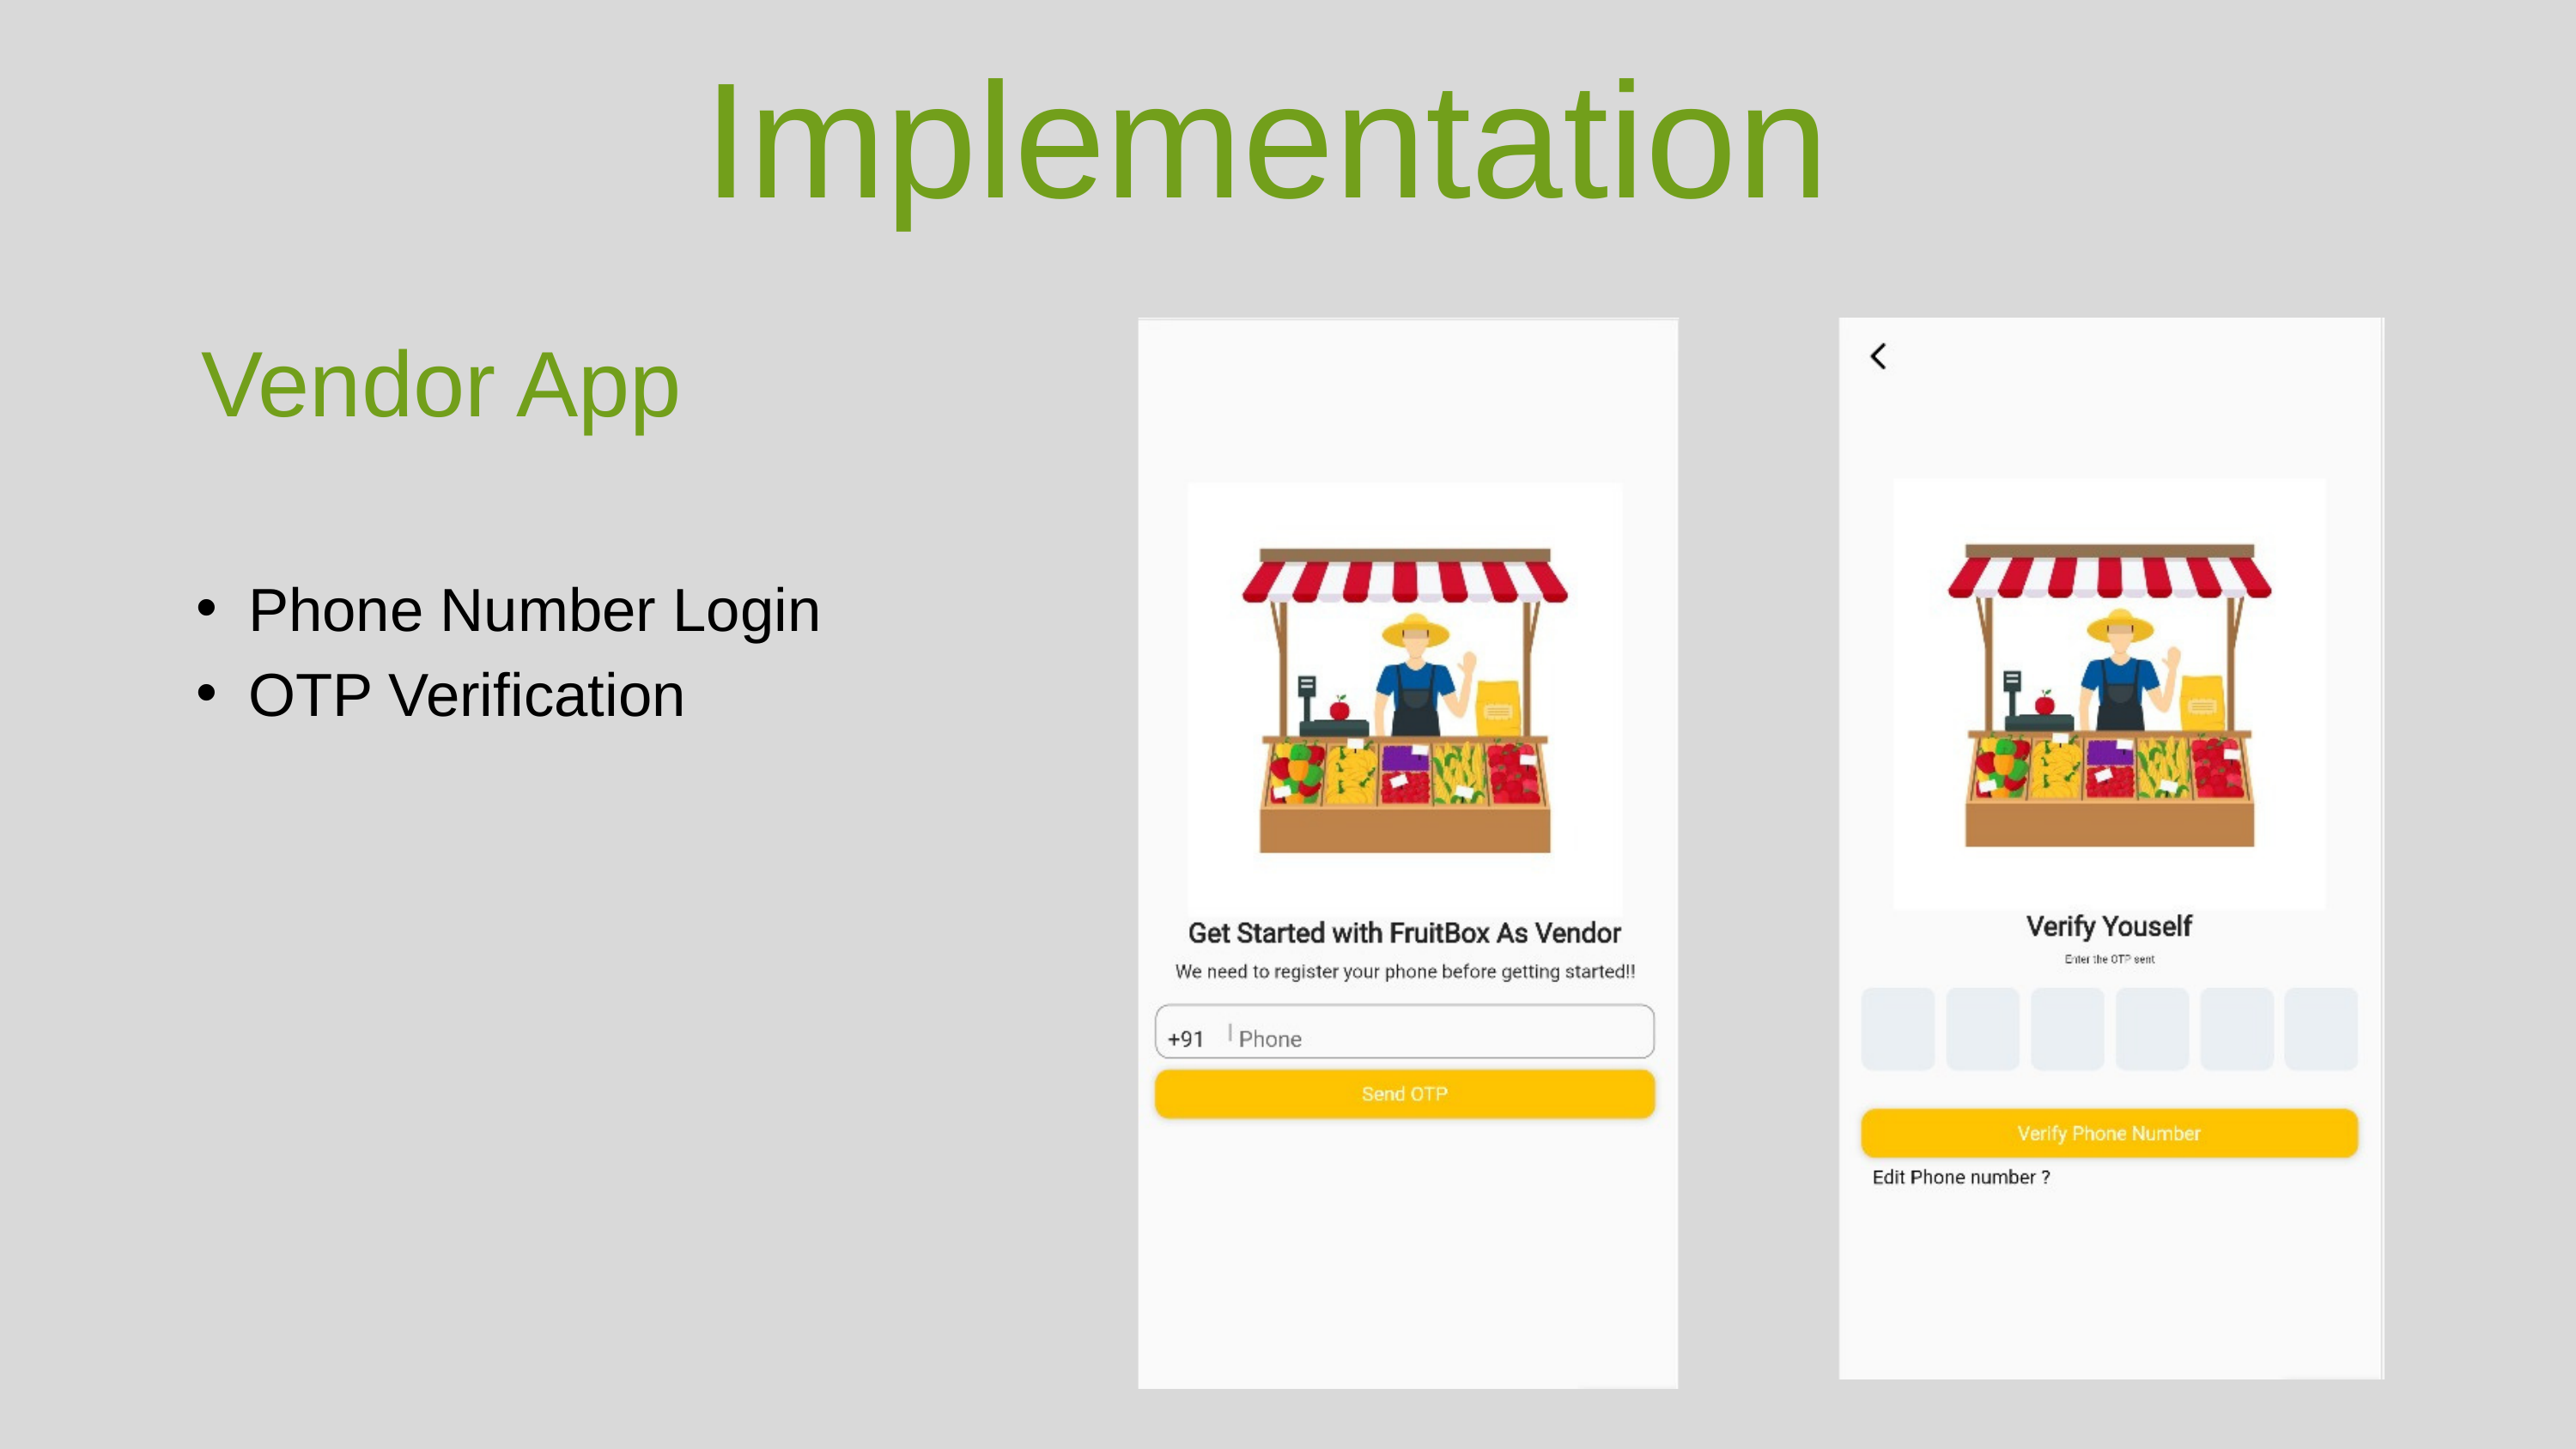

Implementation
Vendor App

Phone Number Login
OTP Verification